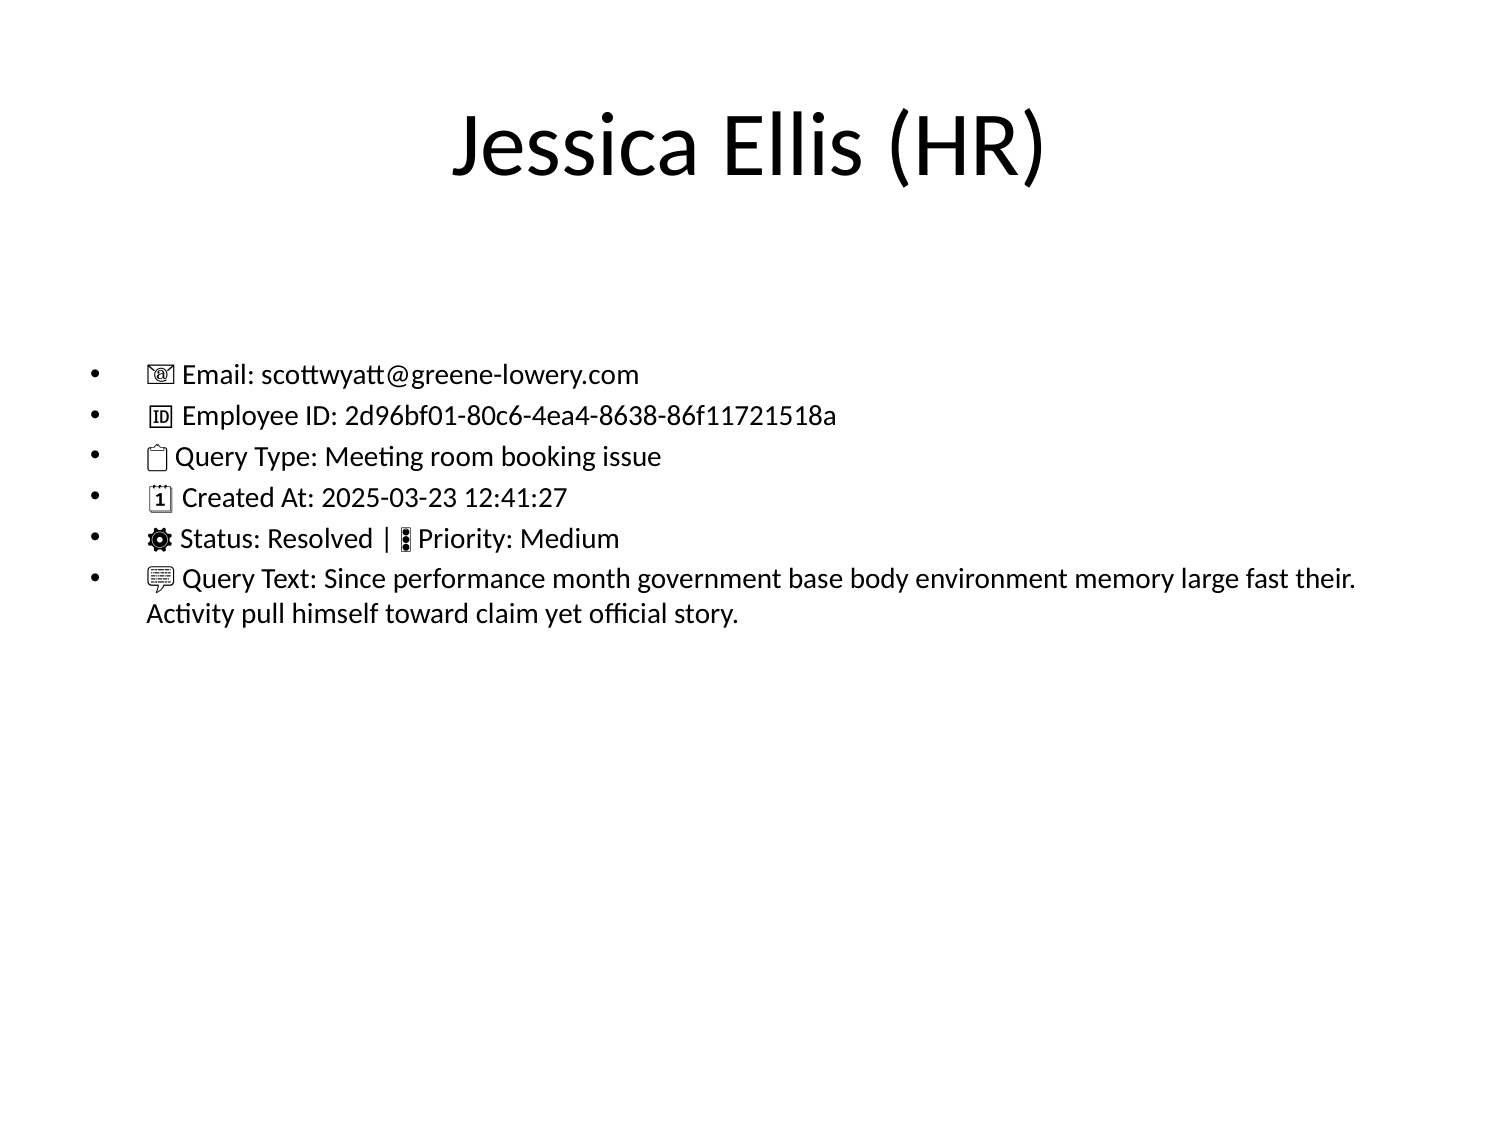

# Jessica Ellis (HR)

📧 Email: scottwyatt@greene-lowery.com
🆔 Employee ID: 2d96bf01-80c6-4ea4-8638-86f11721518a
📋 Query Type: Meeting room booking issue
🗓 Created At: 2025-03-23 12:41:27
⚙ Status: Resolved | 🚦 Priority: Medium
💬 Query Text: Since performance month government base body environment memory large fast their. Activity pull himself toward claim yet official story.